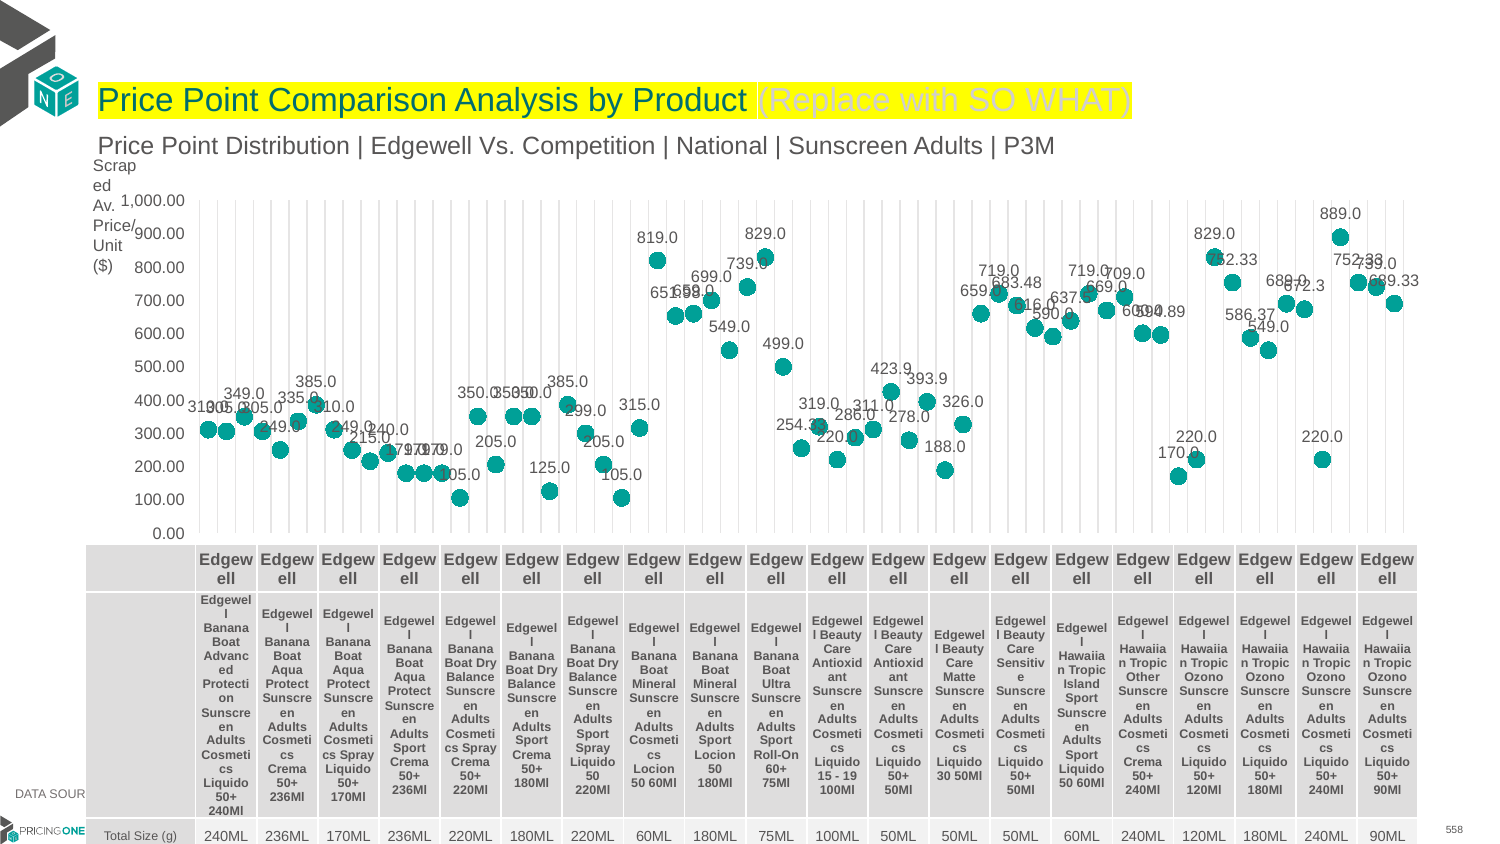

# Price Point Comparison Analysis by Product (Replace with SO WHAT)
Price Point Distribution | Edgewell Vs. Competition | National | Sunscreen Adults | P3M
Scraped Av. Price/Unit ($)

### Chart

| Category | Scraped Av. Price/Unit |
|---|---|
| Edgewell Banana Boat Advanced Protection Sunscreen Adults Cosmetics Liquido 50+ 240Ml | 310.0 |
| Edgewell Banana Boat Aqua Protect Sunscreen Adults Cosmetics Crema 50+ 236Ml | 305.0 |
| Edgewell Banana Boat Aqua Protect Sunscreen Adults Cosmetics Spray Liquido 50+ 170Ml | 349.0 |
| Edgewell Banana Boat Aqua Protect Sunscreen Adults Sport Crema 50+ 236Ml | 305.0 |
| Edgewell Banana Boat Dry Balance Sunscreen Adults Cosmetics Spray Crema 50+ 220Ml | 249.0 |
| Edgewell Banana Boat Dry Balance Sunscreen Adults Sport Crema 50+ 180Ml | 335.0 |
| Edgewell Banana Boat Dry Balance Sunscreen Adults Sport Spray Liquido 50 220Ml | 385.0 |
| Edgewell Banana Boat Mineral Sunscreen Adults Cosmetics Locion 50 60Ml | 310.0 |
| Edgewell Banana Boat Mineral Sunscreen Adults Sport Locion 50 180Ml | 249.0 |
| Edgewell Banana Boat Ultra Sunscreen Adults Sport Roll-On 60+ 75Ml | 215.0 |
| Edgewell Beauty Care Antioxidant Sunscreen Adults Cosmetics Liquido 15 - 19 100Ml | 240.0 |
| Edgewell Beauty Care Antioxidant Sunscreen Adults Cosmetics Liquido 50+ 50Ml | 179.0 |
| Edgewell Beauty Care Matte Sunscreen Adults Cosmetics Liquido 30 50Ml | 179.0 |
| Edgewell Beauty Care Sensitive Sunscreen Adults Cosmetics Liquido 50+ 50Ml | 179.0 |
| Edgewell Hawaiian Tropic Island Sport Sunscreen Adults Sport Liquido 50 60Ml | 105.0 |
| Edgewell Hawaiian Tropic Other Sunscreen Adults Cosmetics Crema 50+ 240Ml | 350.0 |
| Edgewell Hawaiian Tropic Ozono Sunscreen Adults Cosmetics Liquido 50+ 120Ml | 205.0 |
| Edgewell Hawaiian Tropic Ozono Sunscreen Adults Cosmetics Liquido 50+ 180Ml | 350.0 |
| Edgewell Hawaiian Tropic Ozono Sunscreen Adults Cosmetics Liquido 50+ 240Ml | 350.0 |
| Edgewell Hawaiian Tropic Ozono Sunscreen Adults Cosmetics Liquido 50+ 90Ml | 125.0 |
| Edgewell Hawaiian Tropic Ozono Sunscreen Adults Cosmetics Spray Liquido 50+ 180Ml | 385.0 |
| Edgewell Hawaiian Tropic Sheer Touch Sunscreen Adults Cosmetics Crema 30 - 49 240Ml | 299.0 |
| Edgewell Hawaiian Tropic Sheer Touch Sunscreen Adults Cosmetics Crema 50 120Ml | 205.0 |
| Edgewell Hawaiian Tropic Sheer Touch Sunscreen Adults Cosmetics Liquido 30 - 49 60Ml | 105.0 |
| Edgewell Hawaiian Tropic Tanning Sunscreen Adults Cosmetics Spray Liquido 15 - 19 220Ml | 315.0 |
| Beiersdorf Eucerin Sunscreen Adults Derma Crema 50+ 200Ml | 819.0 |
| Beiersdorf Eucerin Sunscreen Adults Derma Crema 50+ 50Ml | 651.98 |
| Beiersdorf Eucerin Sunscreen Adults Derma Fluido 50+ 50Ml | 659.0 |
| Beiersdorf Eucerin Sunscreen Adults Derma Gel 50+ 50Ml | 699.0 |
| Beiersdorf Eucerin Sunscreen Adults Derma Liquido 50 150Ml | 549.0 |
| Beiersdorf Eucerin Sunscreen Adults Derma Spray Crema 50 50Ml | 739.0 |
| Beiersdorf Eucerin Sunscreen Adults Derma Spray Liquido 50 200Ml | 829.0 |
| Beiersdorf Eucerin Sunscreen Adults Sunscreen Derma Spray Crema 50/50+ 200Ml | 499.0 |
| Beiersdorf Nivea Sunscreen Adults Cosmetics Crema 50 50Ml | 254.33 |
| Beiersdorf Nivea Sunscreen Adults Cosmetics Crema 50+ 200Ml | 319.0 |
| Beiersdorf Nivea Sunscreen Adults Cosmetics Crema 50+ 40Ml | 220.0 |
| Beiersdorf Nivea Sunscreen Adults Cosmetics Crema 50+ 50Ml | 286.0 |
| Beiersdorf Nivea Sunscreen Adults Cosmetics Fluido 50+ 40Ml | 311.0 |
| Beiersdorf Nivea Sunscreen Adults Cosmetics Gel 50+ 200Ml | 423.9 |
| Beiersdorf Nivea Sunscreen Adults Cosmetics Liquido 30 - 49 200Ml | 278.0 |
| Beiersdorf Nivea Sunscreen Adults Cosmetics Liquido 50 200Ml | 393.9 |
| Beiersdorf Nivea Sunscreen Adults Cosmetics Liquido 50+ 125Ml | 188.0 |
| Beiersdorf Nivea Sunscreen Adults Cosmetics Spray Liquido 50 200Ml | 326.0 |
| Isdin Isdin Sunscreen Adults Derma Aceite 30 200Ml | 659.0 |
| Isdin Isdin Sunscreen Adults Derma Crema 30 50Ml | 719.0 |
| Isdin Isdin Sunscreen Adults Derma Crema 50 50Ml | 683.48 |
| Isdin Isdin Sunscreen Adults Derma Crema 50+ 50Ml | 616.0 |
| Isdin Isdin Sunscreen Adults Derma Fluido 50+ 50Ml | 590.0 |
| Isdin Isdin Sunscreen Adults Derma Gel 50+ 250Ml | 637.5 |
| Isdin Isdin Sunscreen Adults Derma Liquido 30 - 49 50Ml | 719.0 |
| Isdin Isdin Sunscreen Adults Derma Locion 50+ 200Ml | 669.0 |
| Isdin Isdin Sunscreen Adults Derma Spray Aceite 50 200Ml | 709.0 |
| Isdin Isdin Sunscreen Adults Derma Spray Liquido 50 100Ml | 600.0 |
| Isdin Isdin Sunscreen Adults Derma Stick 50 10Ml | 594.89 |
| L'Oreal Garnier Sunscreen Adults Cosmetics Crema 50+ 40Ml | 170.0 |
| L'Oreal Garnier Sunscreen Adults Cosmetics Serum 50+ 40Ml | 220.0 |
| L'Oreal La Roche-Posay Sunscreen Adults Derma Crema 50+ 250Ml | 829.0 |
| L'Oreal La Roche-Posay Sunscreen Adults Derma Crema 50+ 50Ml | 752.33 |
| L'Oreal La Roche-Posay Sunscreen Adults Derma Fluido 50+ 50Ml | 586.37 |
| L'Oreal La Roche-Posay Sunscreen Adults Derma Gel 50+ 50Ml | 549.0 |
| L'Oreal La Roche-Posay Sunscreen Adults Derma Liquido 50+ 50Ml | 689.0 |
| L'Oreal La Roche-Posay Sunscreen Adults Derma Spray Aceite 50 75Ml | 672.3 |
| L'Oreal Loreal Paris Sunscreen Adults Derma Liquido 50+ 40Ml | 220.0 |
| L'Oreal Vichy Sunscreen Adults Derma Crema 50 300Ml | 889.0 |
| L'Oreal Vichy Sunscreen Adults Derma Crema 50 50Ml | 752.33 |
| L'Oreal Vichy Sunscreen Adults Derma Crema 50+ 200Ml | 739.0 |
| L'Oreal Vichy Sunscreen Adults Derma Crema 50+ 40Ml | 689.33 |
|  | Edgewell | Edgewell | Edgewell | Edgewell | Edgewell | Edgewell | Edgewell | Edgewell | Edgewell | Edgewell | Edgewell | Edgewell | Edgewell | Edgewell | Edgewell | Edgewell | Edgewell | Edgewell | Edgewell | Edgewell |
| --- | --- | --- | --- | --- | --- | --- | --- | --- | --- | --- | --- | --- | --- | --- | --- | --- | --- | --- | --- | --- |
|  | Edgewell Banana Boat Advanced Protection Sunscreen Adults Cosmetics Liquido 50+ 240Ml | Edgewell Banana Boat Aqua Protect Sunscreen Adults Cosmetics Crema 50+ 236Ml | Edgewell Banana Boat Aqua Protect Sunscreen Adults Cosmetics Spray Liquido 50+ 170Ml | Edgewell Banana Boat Aqua Protect Sunscreen Adults Sport Crema 50+ 236Ml | Edgewell Banana Boat Dry Balance Sunscreen Adults Cosmetics Spray Crema 50+ 220Ml | Edgewell Banana Boat Dry Balance Sunscreen Adults Sport Crema 50+ 180Ml | Edgewell Banana Boat Dry Balance Sunscreen Adults Sport Spray Liquido 50 220Ml | Edgewell Banana Boat Mineral Sunscreen Adults Cosmetics Locion 50 60Ml | Edgewell Banana Boat Mineral Sunscreen Adults Sport Locion 50 180Ml | Edgewell Banana Boat Ultra Sunscreen Adults Sport Roll-On 60+ 75Ml | Edgewell Beauty Care Antioxidant Sunscreen Adults Cosmetics Liquido 15 - 19 100Ml | Edgewell Beauty Care Antioxidant Sunscreen Adults Cosmetics Liquido 50+ 50Ml | Edgewell Beauty Care Matte Sunscreen Adults Cosmetics Liquido 30 50Ml | Edgewell Beauty Care Sensitive Sunscreen Adults Cosmetics Liquido 50+ 50Ml | Edgewell Hawaiian Tropic Island Sport Sunscreen Adults Sport Liquido 50 60Ml | Edgewell Hawaiian Tropic Other Sunscreen Adults Cosmetics Crema 50+ 240Ml | Edgewell Hawaiian Tropic Ozono Sunscreen Adults Cosmetics Liquido 50+ 120Ml | Edgewell Hawaiian Tropic Ozono Sunscreen Adults Cosmetics Liquido 50+ 180Ml | Edgewell Hawaiian Tropic Ozono Sunscreen Adults Cosmetics Liquido 50+ 240Ml | Edgewell Hawaiian Tropic Ozono Sunscreen Adults Cosmetics Liquido 50+ 90Ml |
| Total Size (g) | 240ML | 236ML | 170ML | 236ML | 220ML | 180ML | 220ML | 60ML | 180ML | 75ML | 100ML | 50ML | 50ML | 50ML | 60ML | 240ML | 120ML | 180ML | 240ML | 90ML |
| Scraped Av. Price/kg ($) | 0.0 | 0.0 | 0.0 | 0.0 | 0.0 | 0.0 | 0.0 | 0.0 | 0.0 | 0.0 | 0.0 | 0.0 | 0.0 | 0.0 | 0.0 | 0.0 | 0.0 | 0.0 | 0.0 | 0.0 |
DATA SOURCE: Trade Panel/Retailer Data | April  2025

7/6/2025
558